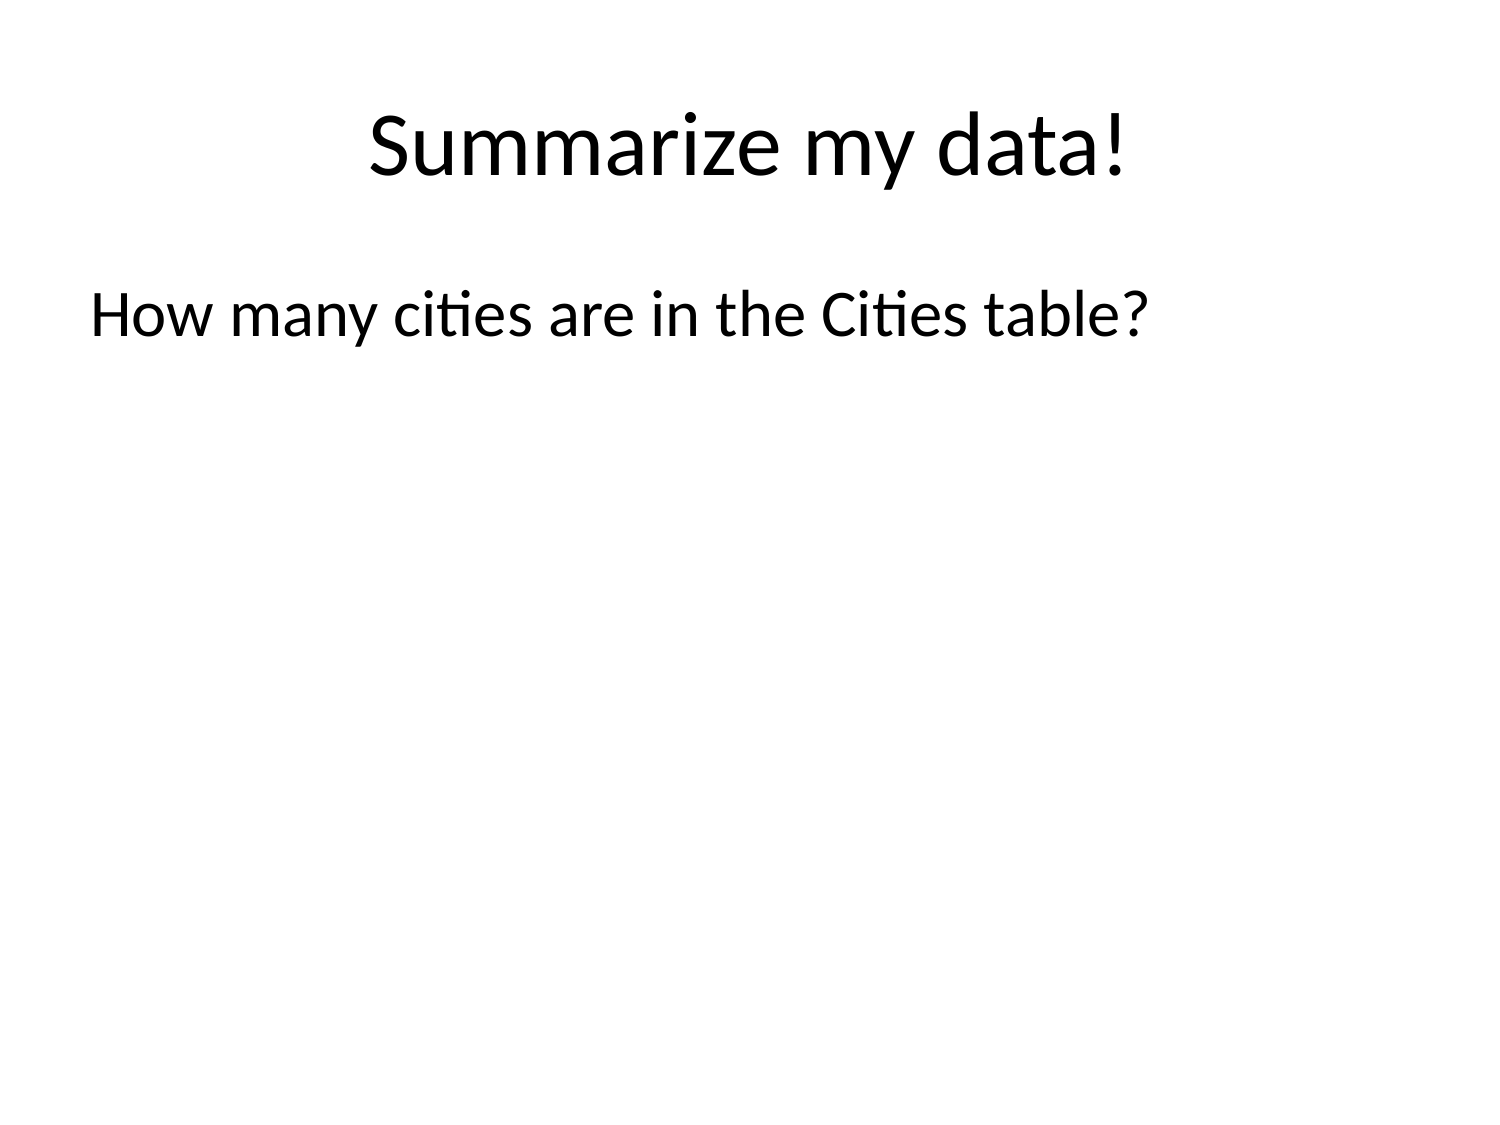

# Summarize my data!
How many cities are in the Cities table?